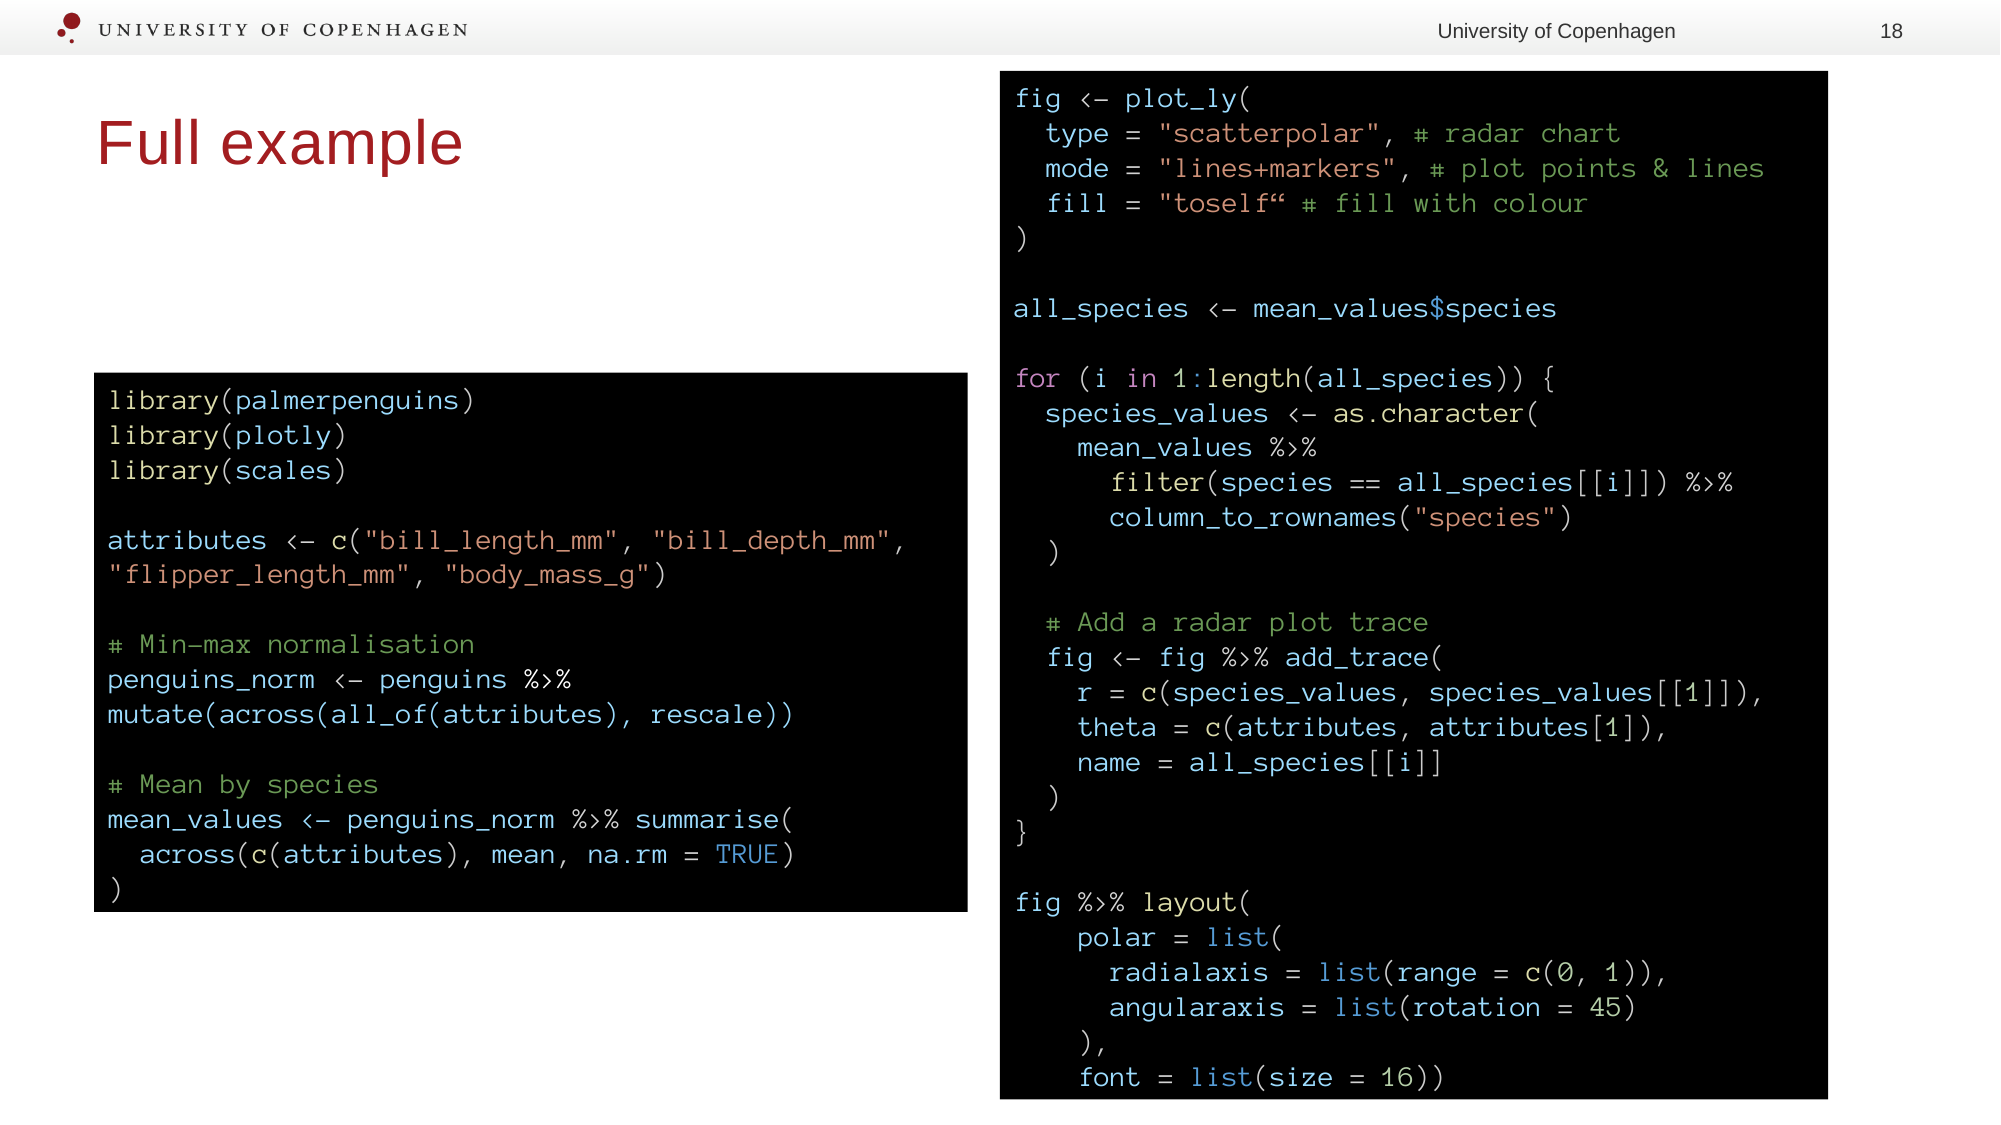

University of Copenhagen

18
fig <- plot_ly(
  type = "scatterpolar", # radar chart
  mode = "lines+markers", # plot points & lines
  fill = "toself“ # fill with colour
)
all_species <- mean_values$species
for (i in 1:length(all_species)) {
  species_values <- as.character(
    mean_values %>%
      filter(species == all_species[[i]]) %>%
      column_to_rownames("species")
  )

  # Add a radar plot trace
  fig <- fig %>% add_trace(
    r = c(species_values, species_values[[1]]),
    theta = c(attributes, attributes[1]),
    name = all_species[[i]]
  )
}
fig %>% layout(
    polar = list(
      radialaxis = list(range = c(0, 1)),
      angularaxis = list(rotation = 45)
    ),
    font = list(size = 16))
# Full example
library(palmerpenguins)
library(plotly)
library(scales)

attributes <- c("bill_length_mm", "bill_depth_mm", "flipper_length_mm", "body_mass_g")
# Min-max normalisation
penguins_norm <- penguins %>% mutate(across(all_of(attributes), rescale))
# Mean by species
mean_values <- penguins_norm %>% summarise(
  across(c(attributes), mean, na.rm = TRUE)
)